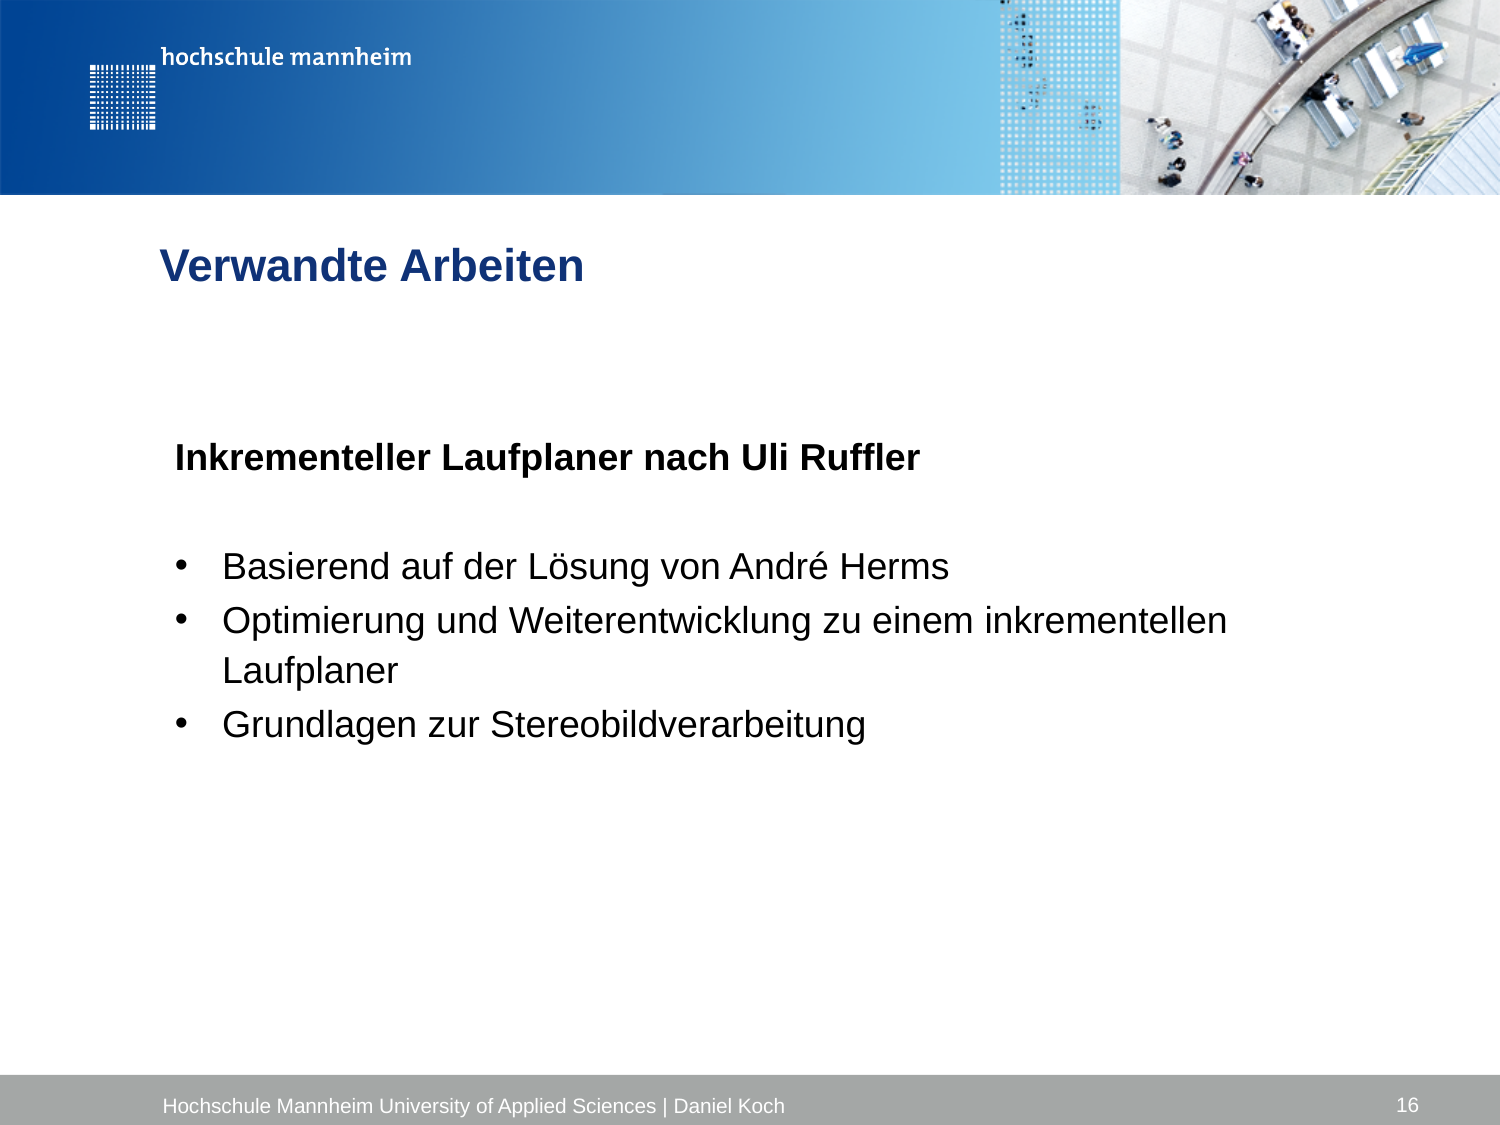

Verwandte Arbeiten

Inkrementeller Laufplaner nach Uli Ruffler

Basierend auf der Lösung von André Herms
Optimierung und Weiterentwicklung zu einem inkrementellen Laufplaner
Grundlagen zur Stereobildverarbeitung

16
Hochschule Mannheim University of Applied Sciences | Daniel Koch